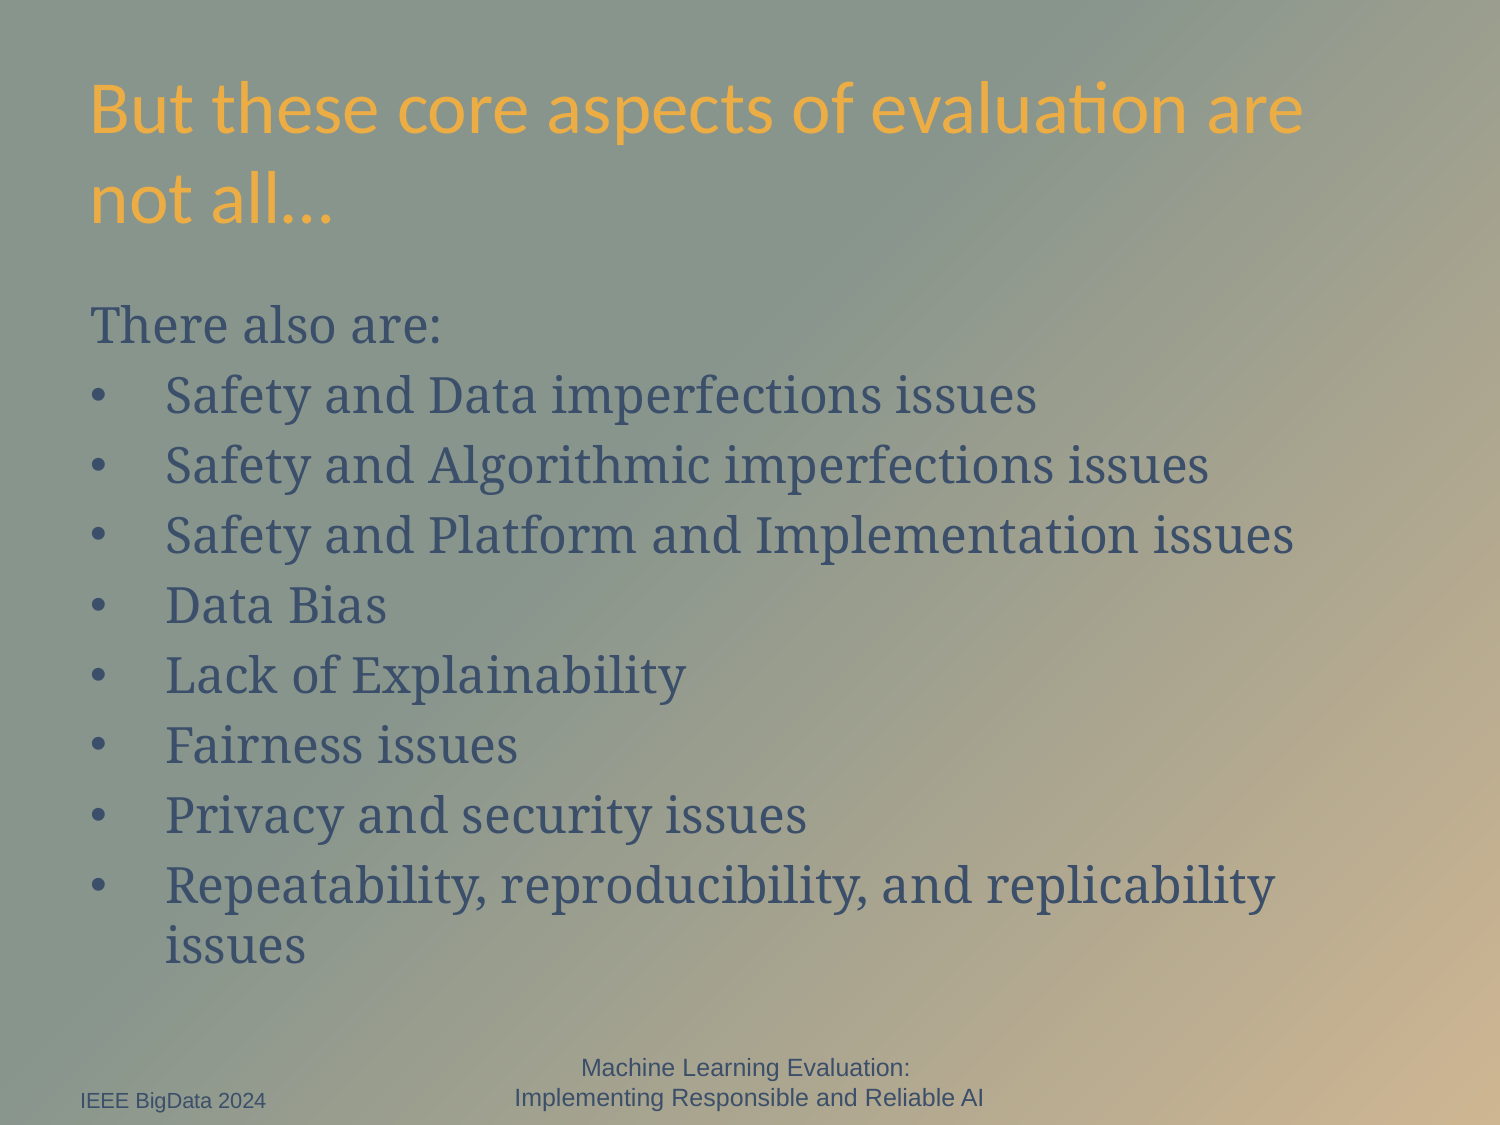

# But these core aspects of evaluation are not all…
There also are:
Safety and Data imperfections issues
Safety and Algorithmic imperfections issues
Safety and Platform and Implementation issues
Data Bias
Lack of Explainability
Fairness issues
Privacy and security issues
Repeatability, reproducibility, and replicability issues

Machine Learning Evaluation:
Implementing Responsible and Reliable AI
IEEE BigData 2024
4